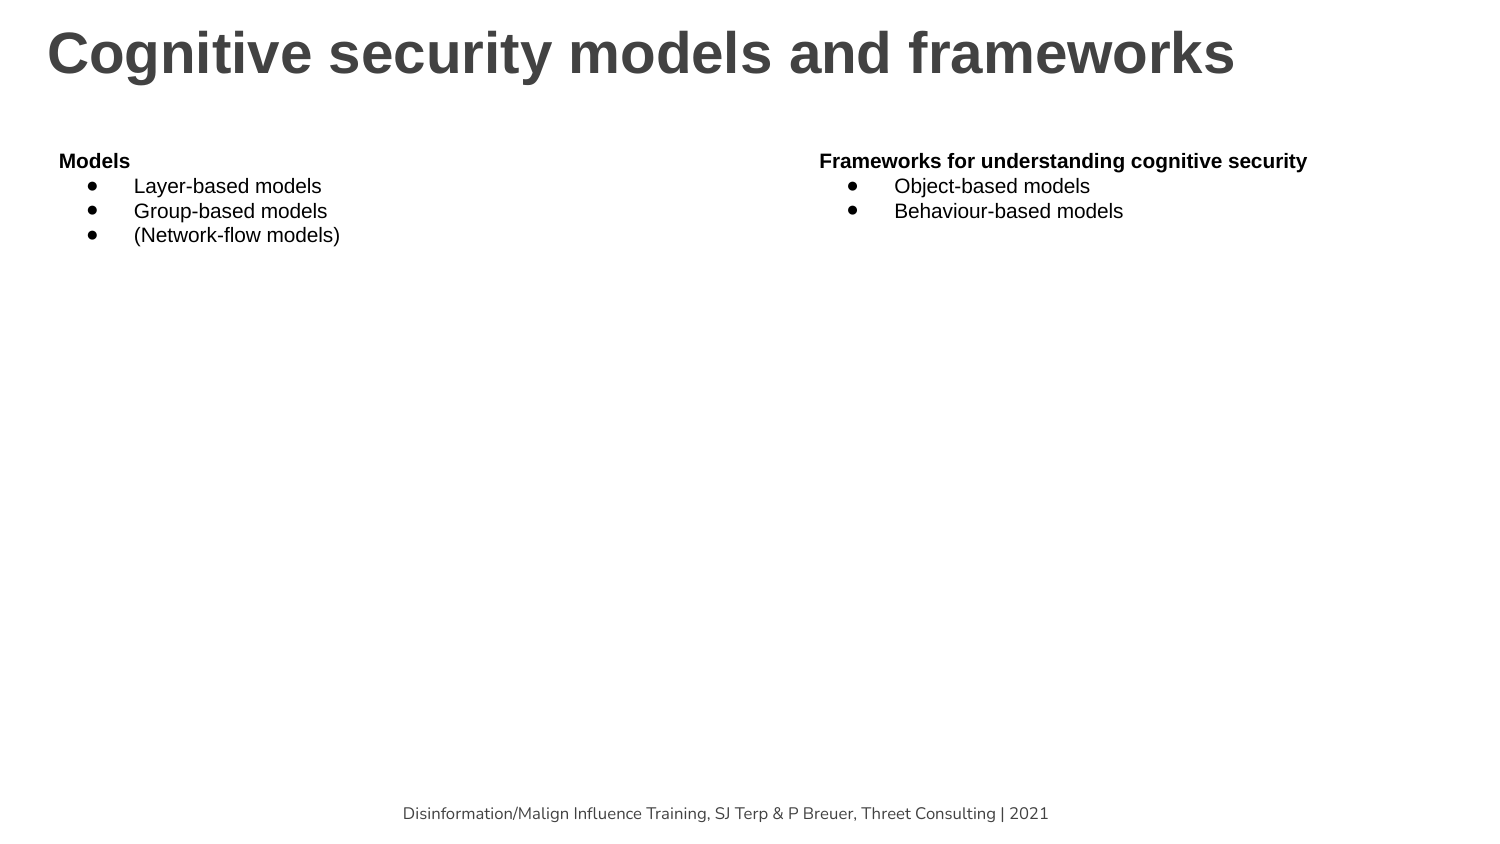

# Cognitive security models and frameworks
Models
Layer-based models
Group-based models
(Network-flow models)

Frameworks for understanding cognitive security
Object-based models
Behaviour-based models